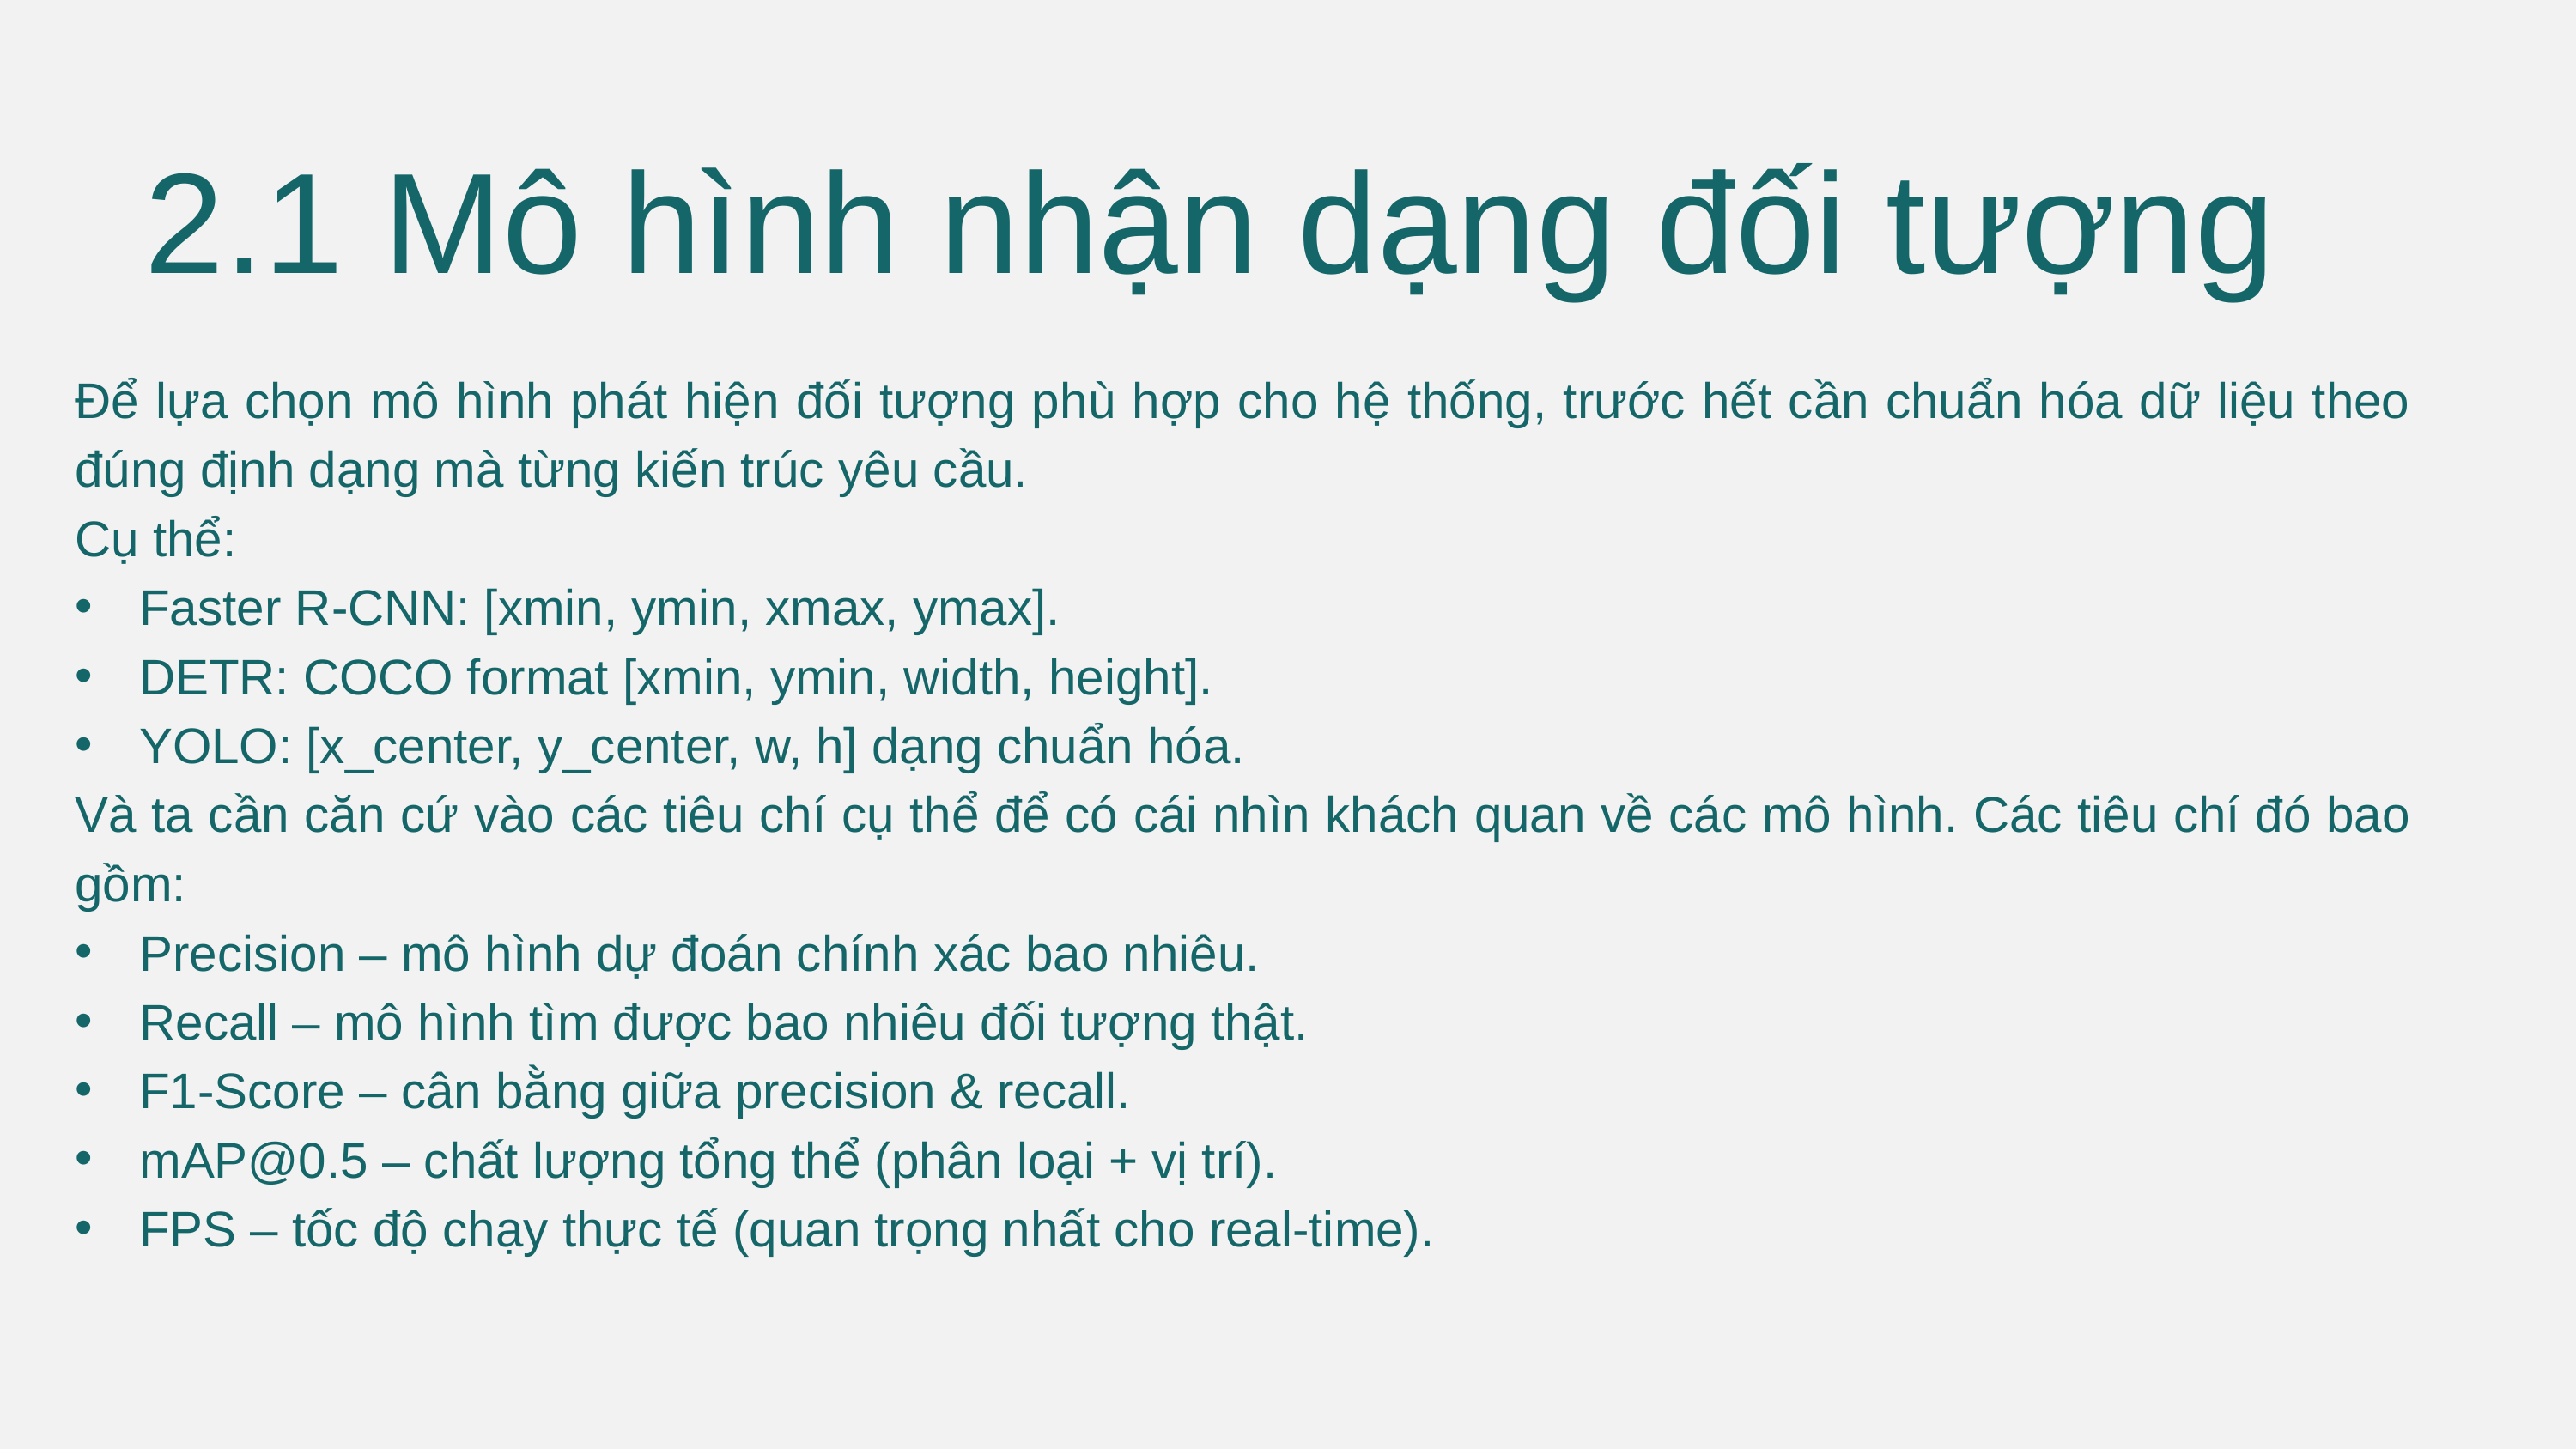

2.1 Mô hình nhận dạng đối tượng
Để lựa chọn mô hình phát hiện đối tượng phù hợp cho hệ thống, trước hết cần chuẩn hóa dữ liệu theo đúng định dạng mà từng kiến trúc yêu cầu.
Cụ thể:
Faster R-CNN: [xmin, ymin, xmax, ymax].
DETR: COCO format [xmin, ymin, width, height].
YOLO: [x_center, y_center, w, h] dạng chuẩn hóa.
Và ta cần căn cứ vào các tiêu chí cụ thể để có cái nhìn khách quan về các mô hình. Các tiêu chí đó bao gồm:
Precision – mô hình dự đoán chính xác bao nhiêu.
Recall – mô hình tìm được bao nhiêu đối tượng thật.
F1-Score – cân bằng giữa precision & recall.
mAP@0.5 – chất lượng tổng thể (phân loại + vị trí).
FPS – tốc độ chạy thực tế (quan trọng nhất cho real-time).